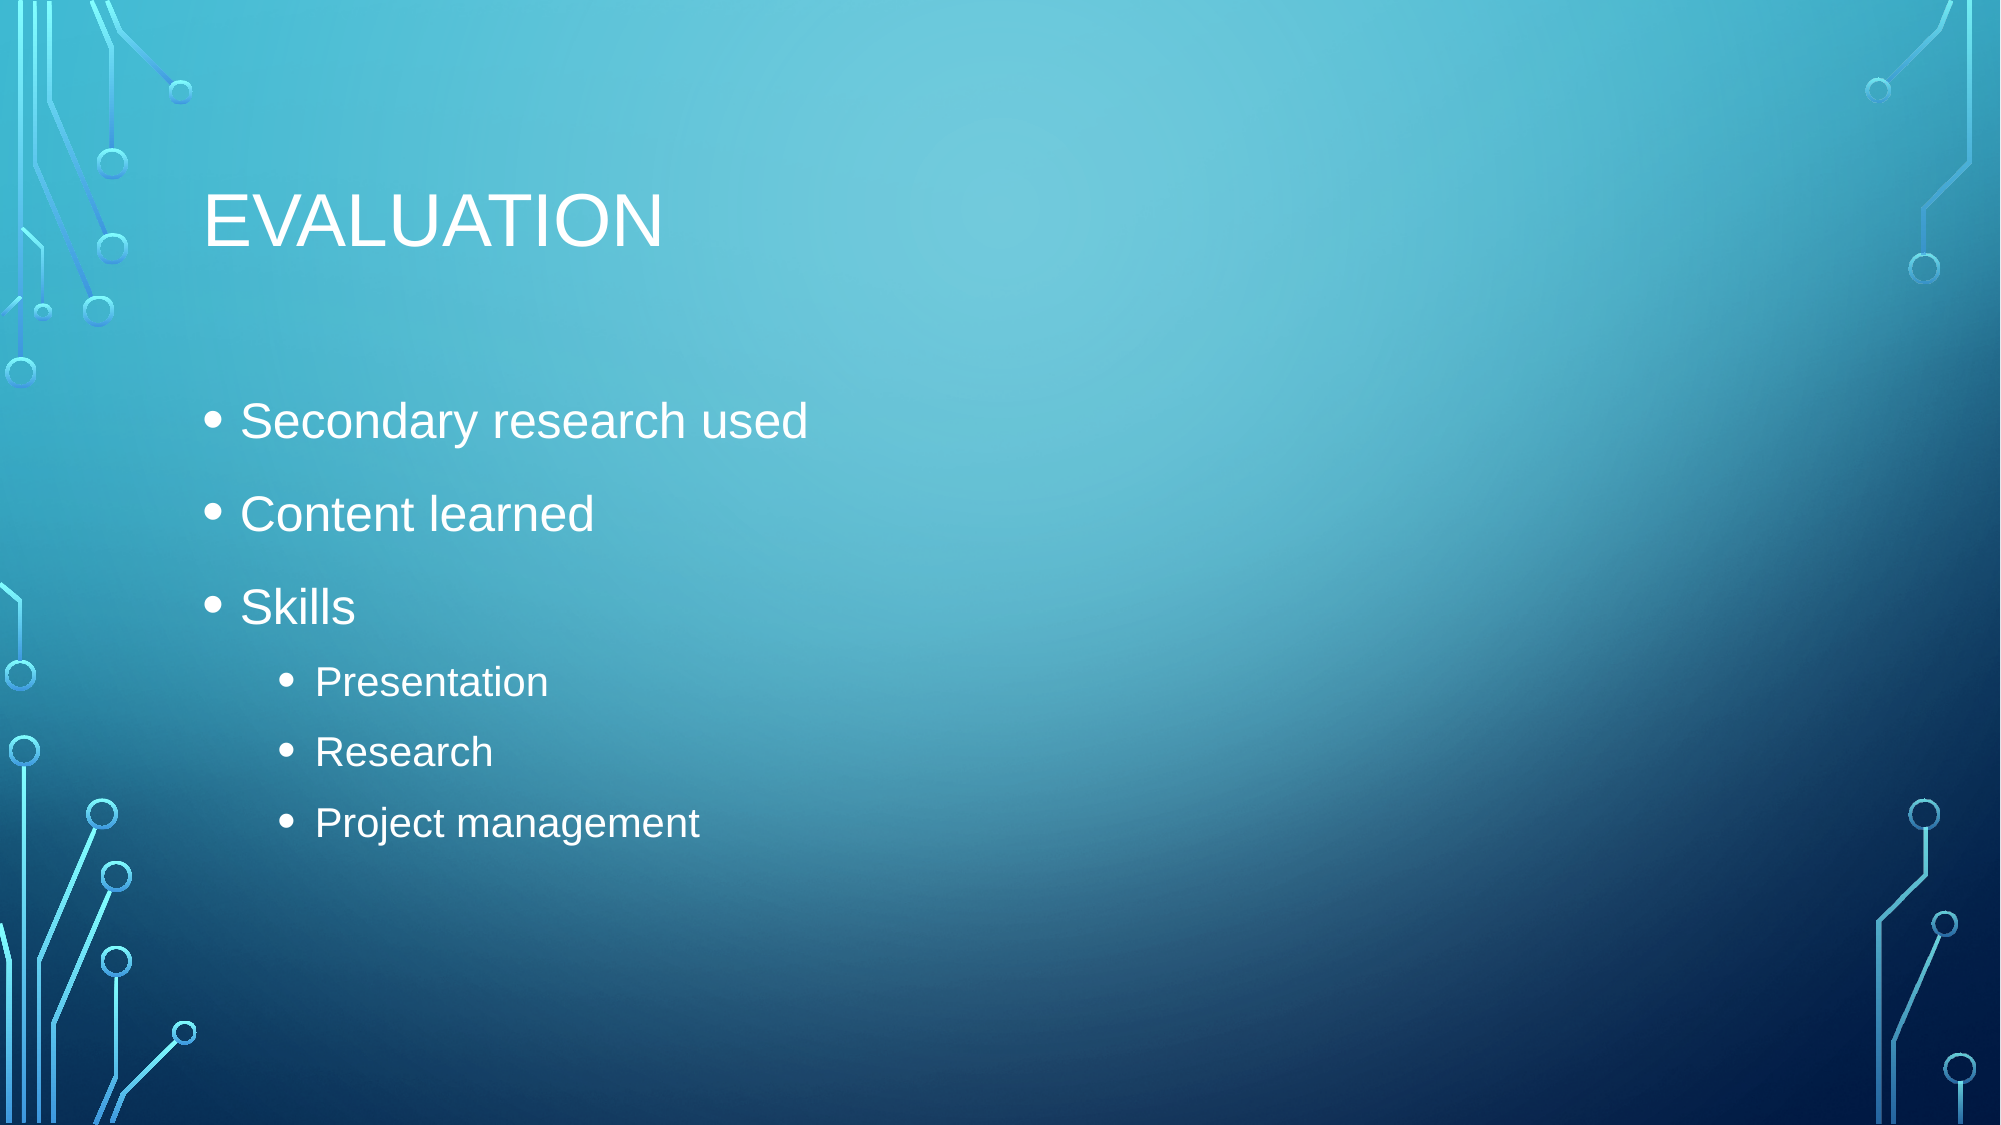

# Evaluation
Secondary research used
Content learned
Skills
Presentation
Research
Project management